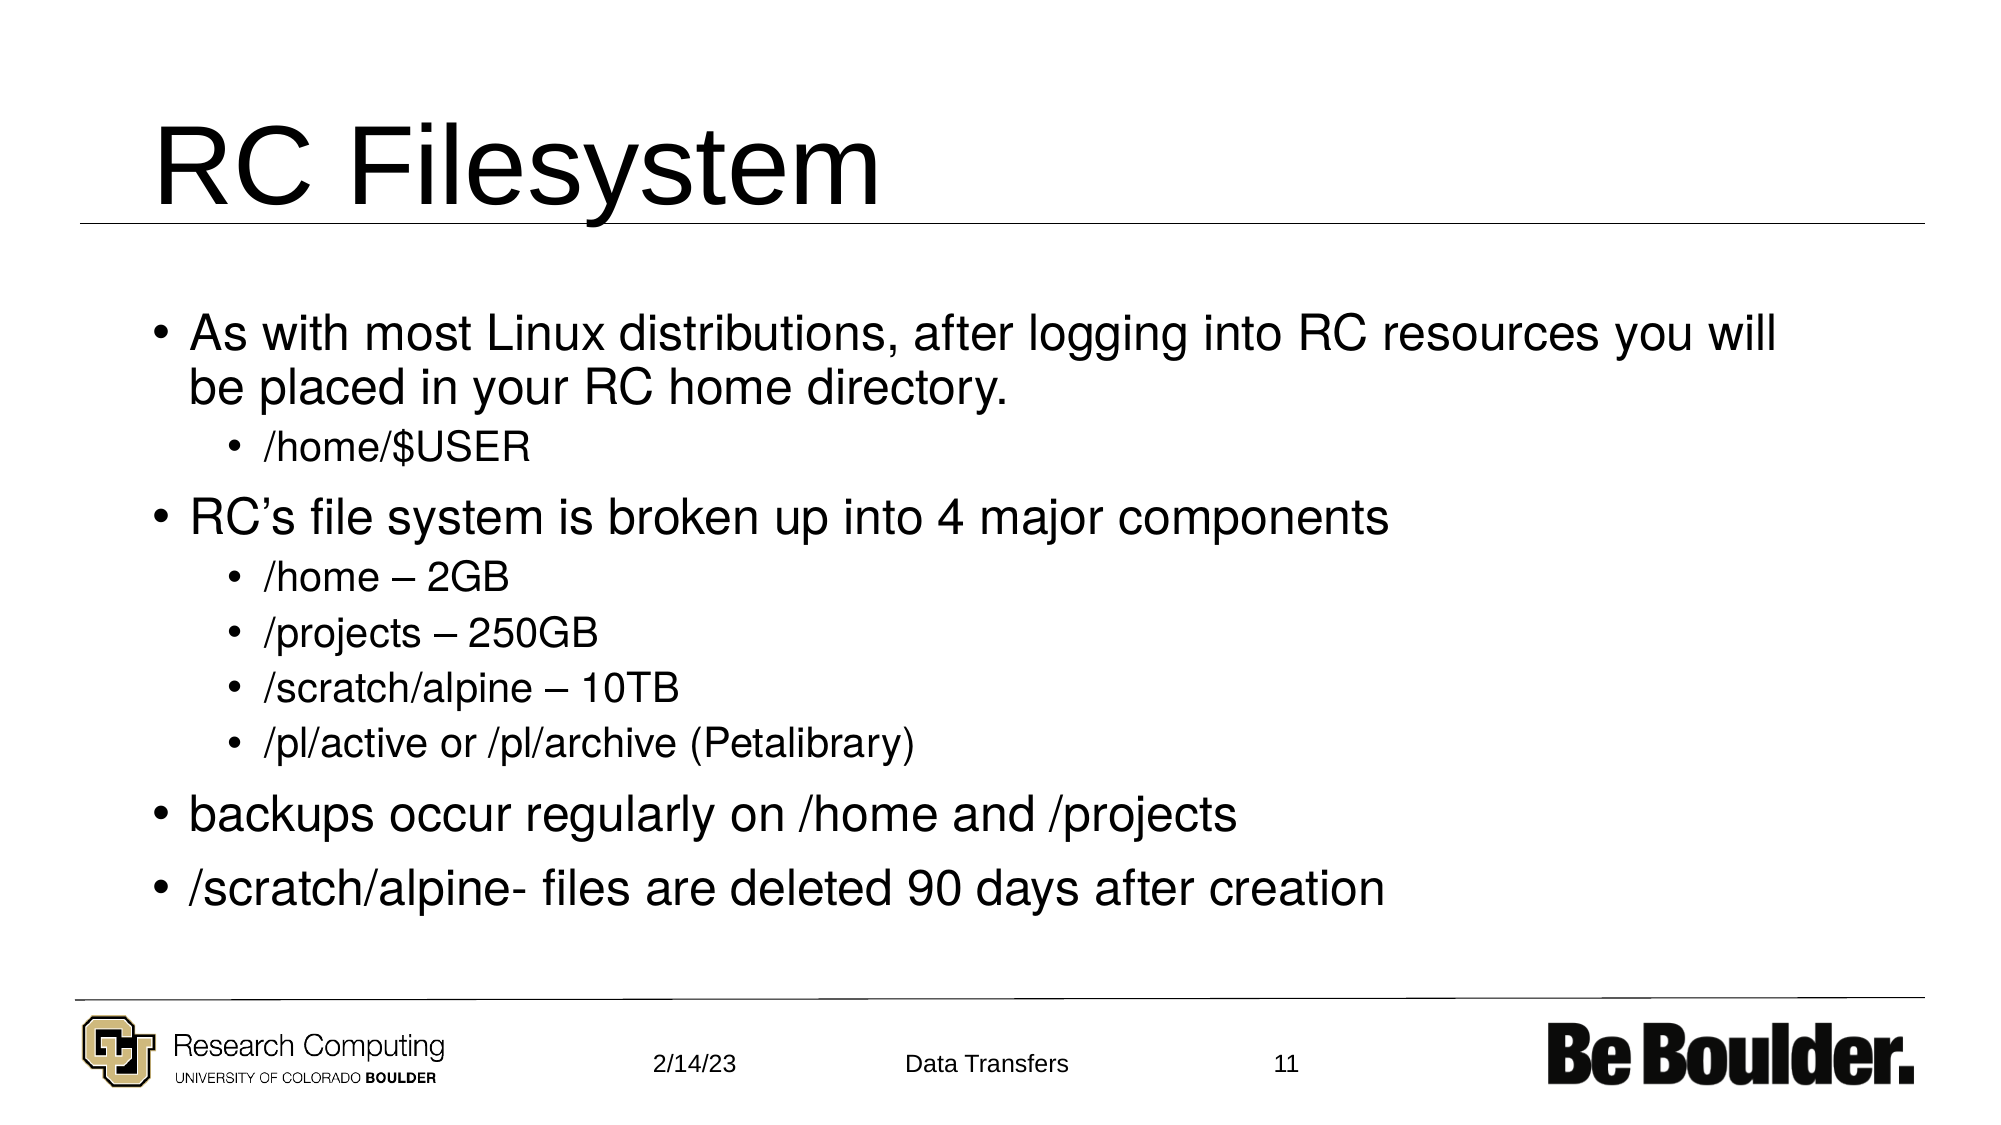

# RC Filesystem
As with most Linux distributions, after logging into RC resources you will be placed in your RC home directory.
/home/$USER
RC’s file system is broken up into 4 major components
/home – 2GB
/projects – 250GB
/scratch/alpine – 10TB
/pl/active or /pl/archive (Petalibrary)
backups occur regularly on /home and /projects
/scratch/alpine- files are deleted 90 days after creation
2/14/23
11
Data Transfers